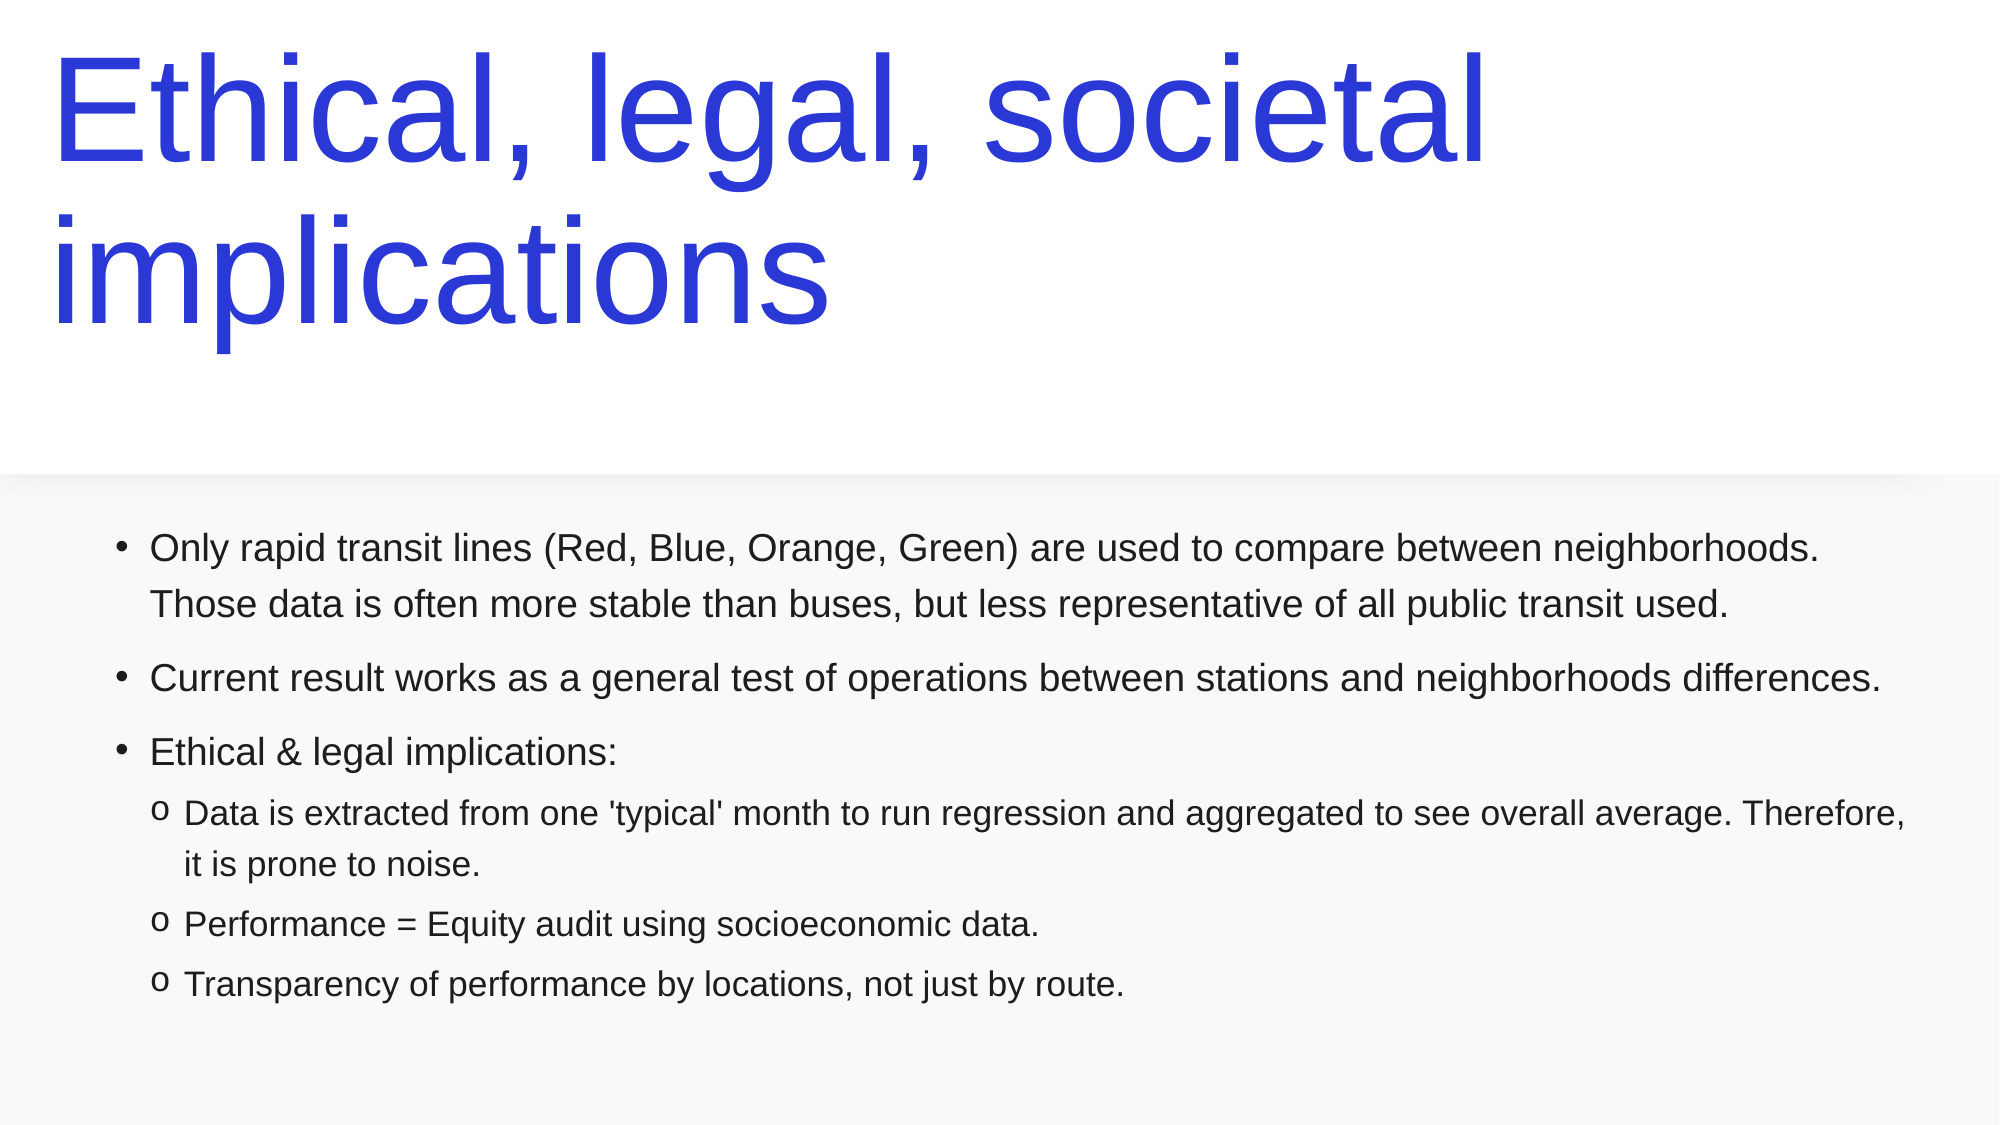

# Ethical, legal, societal implications
Only rapid transit lines (Red, Blue, Orange, Green) are used to compare between neighborhoods. Those data is often more stable than buses, but less representative of all public transit used.
Current result works as a general test of operations between stations and neighborhoods differences.
Ethical & legal implications:
Data is extracted from one 'typical' month to run regression and aggregated to see overall average. Therefore, it is prone to noise.
Performance = Equity audit using socioeconomic data.
Transparency of performance by locations, not just by route.